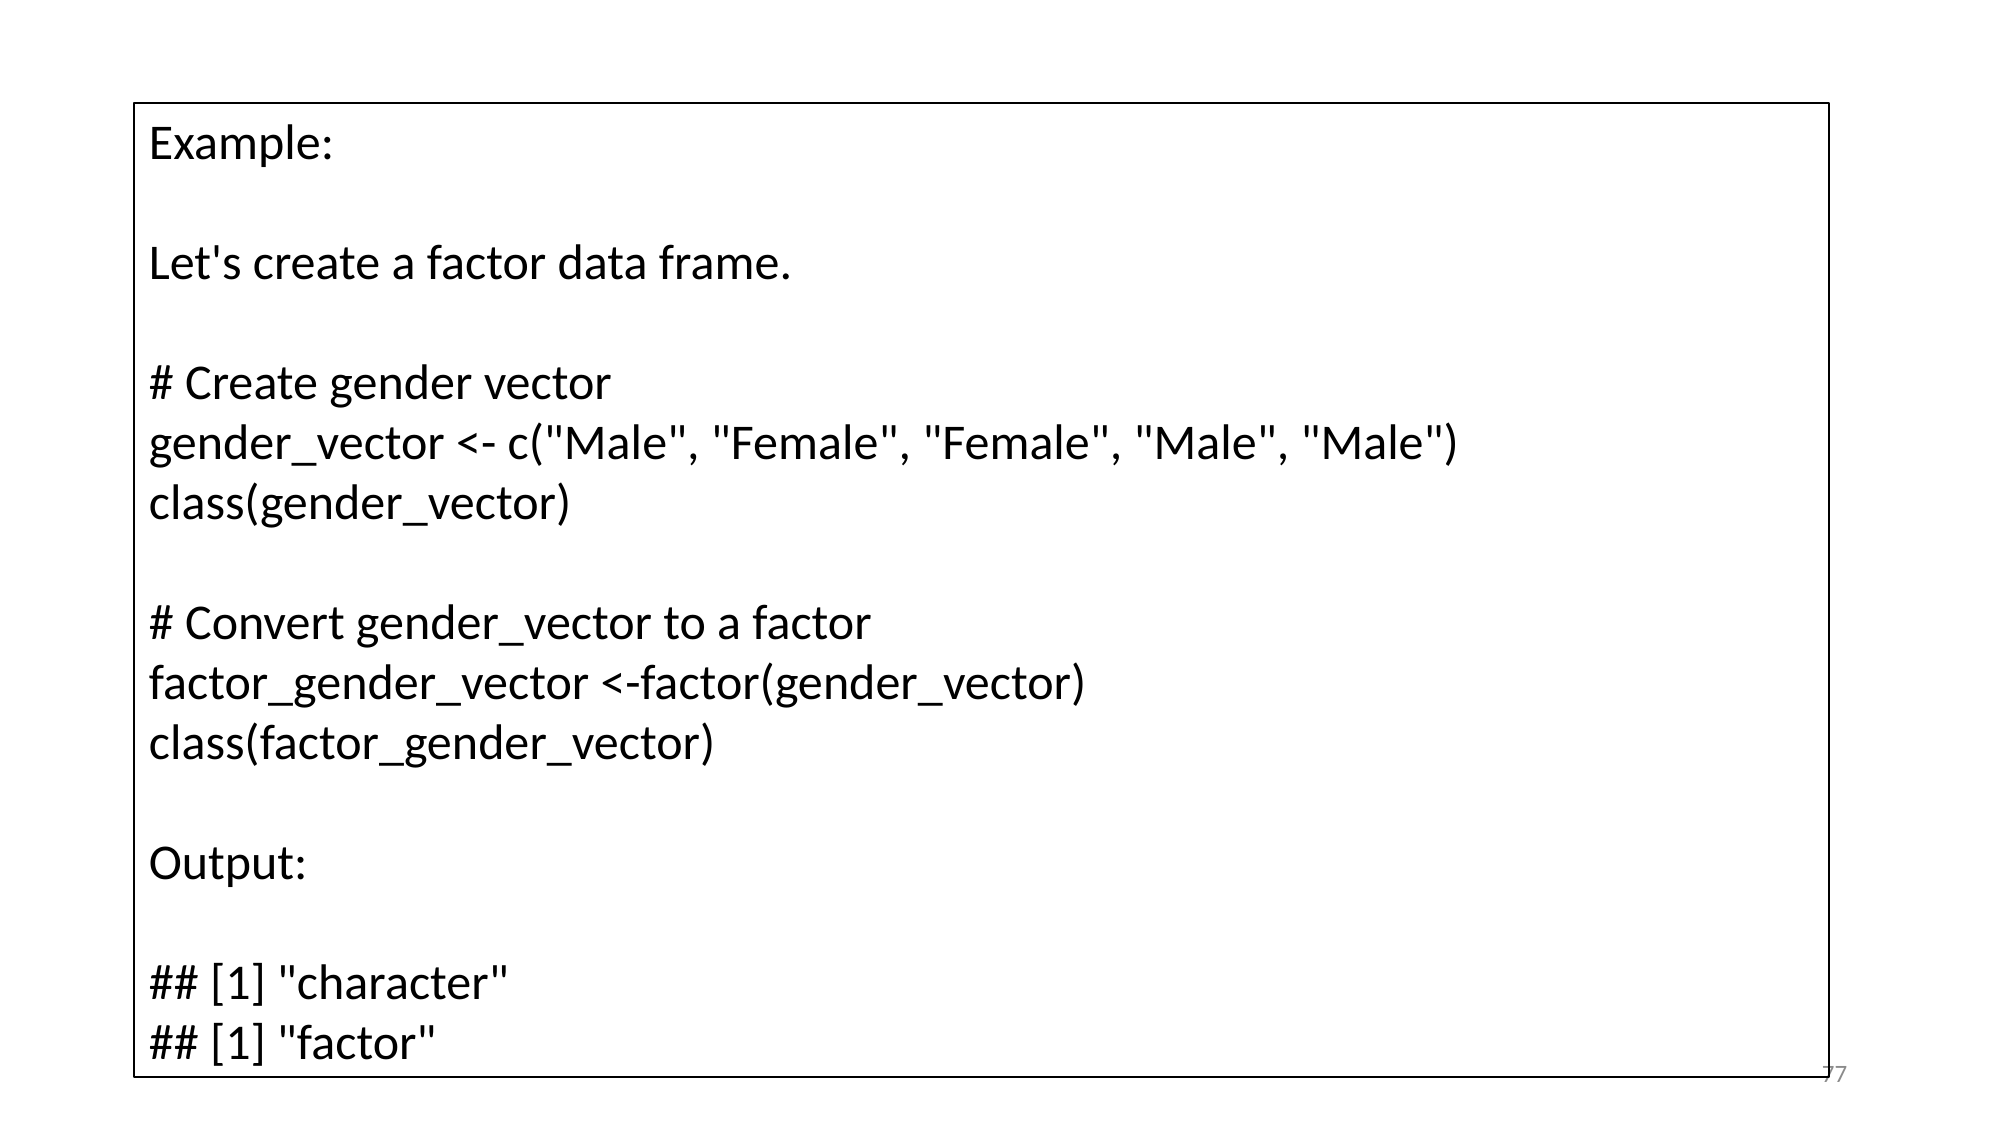

Example:

Let's create a factor data frame.

# Create gender vector
gender_vector <- c("Male", "Female", "Female", "Male", "Male")
class(gender_vector)

# Convert gender_vector to a factor
factor_gender_vector <-factor(gender_vector)
class(factor_gender_vector)

Output:

## [1] "character"
## [1] "factor"
77